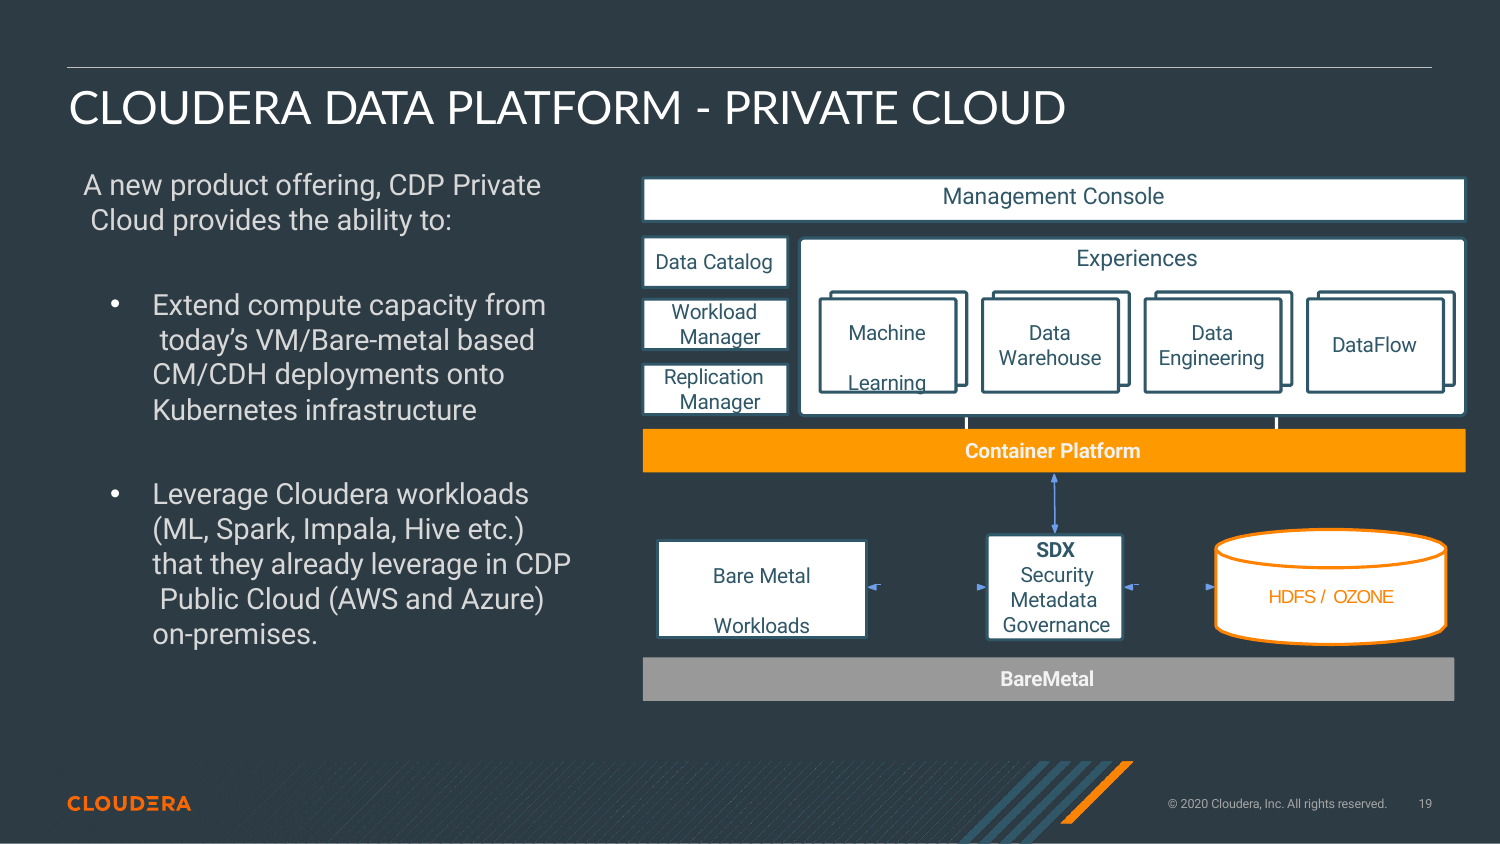

# CLOUDERA DATA PLATFORM - PRIVATE CLOUD
A new product offering, CDP Private  Cloud provides the ability to:

Extend compute capacity from  today’s VM/Bare-metal based  CM/CDH deployments onto  Kubernetes infrastructure

Leverage Cloudera workloads  (ML, Spark, Impala, Hive etc.)  that they already leverage in CDP  Public Cloud (AWS and Azure)  on-premises.

Management Console

Experiences
Data Catalog

Workload  Manager
Replication  Manager

Machine  Learning
Data  Warehouse
Data  Engineering
DataFlow

Container Platform

SDX
 		Security
Metadata  Governance

Bare Metal  Workloads
HDFS / OZONE

BareMetal
© 2020 Cloudera, Inc. All rights reserved.
19